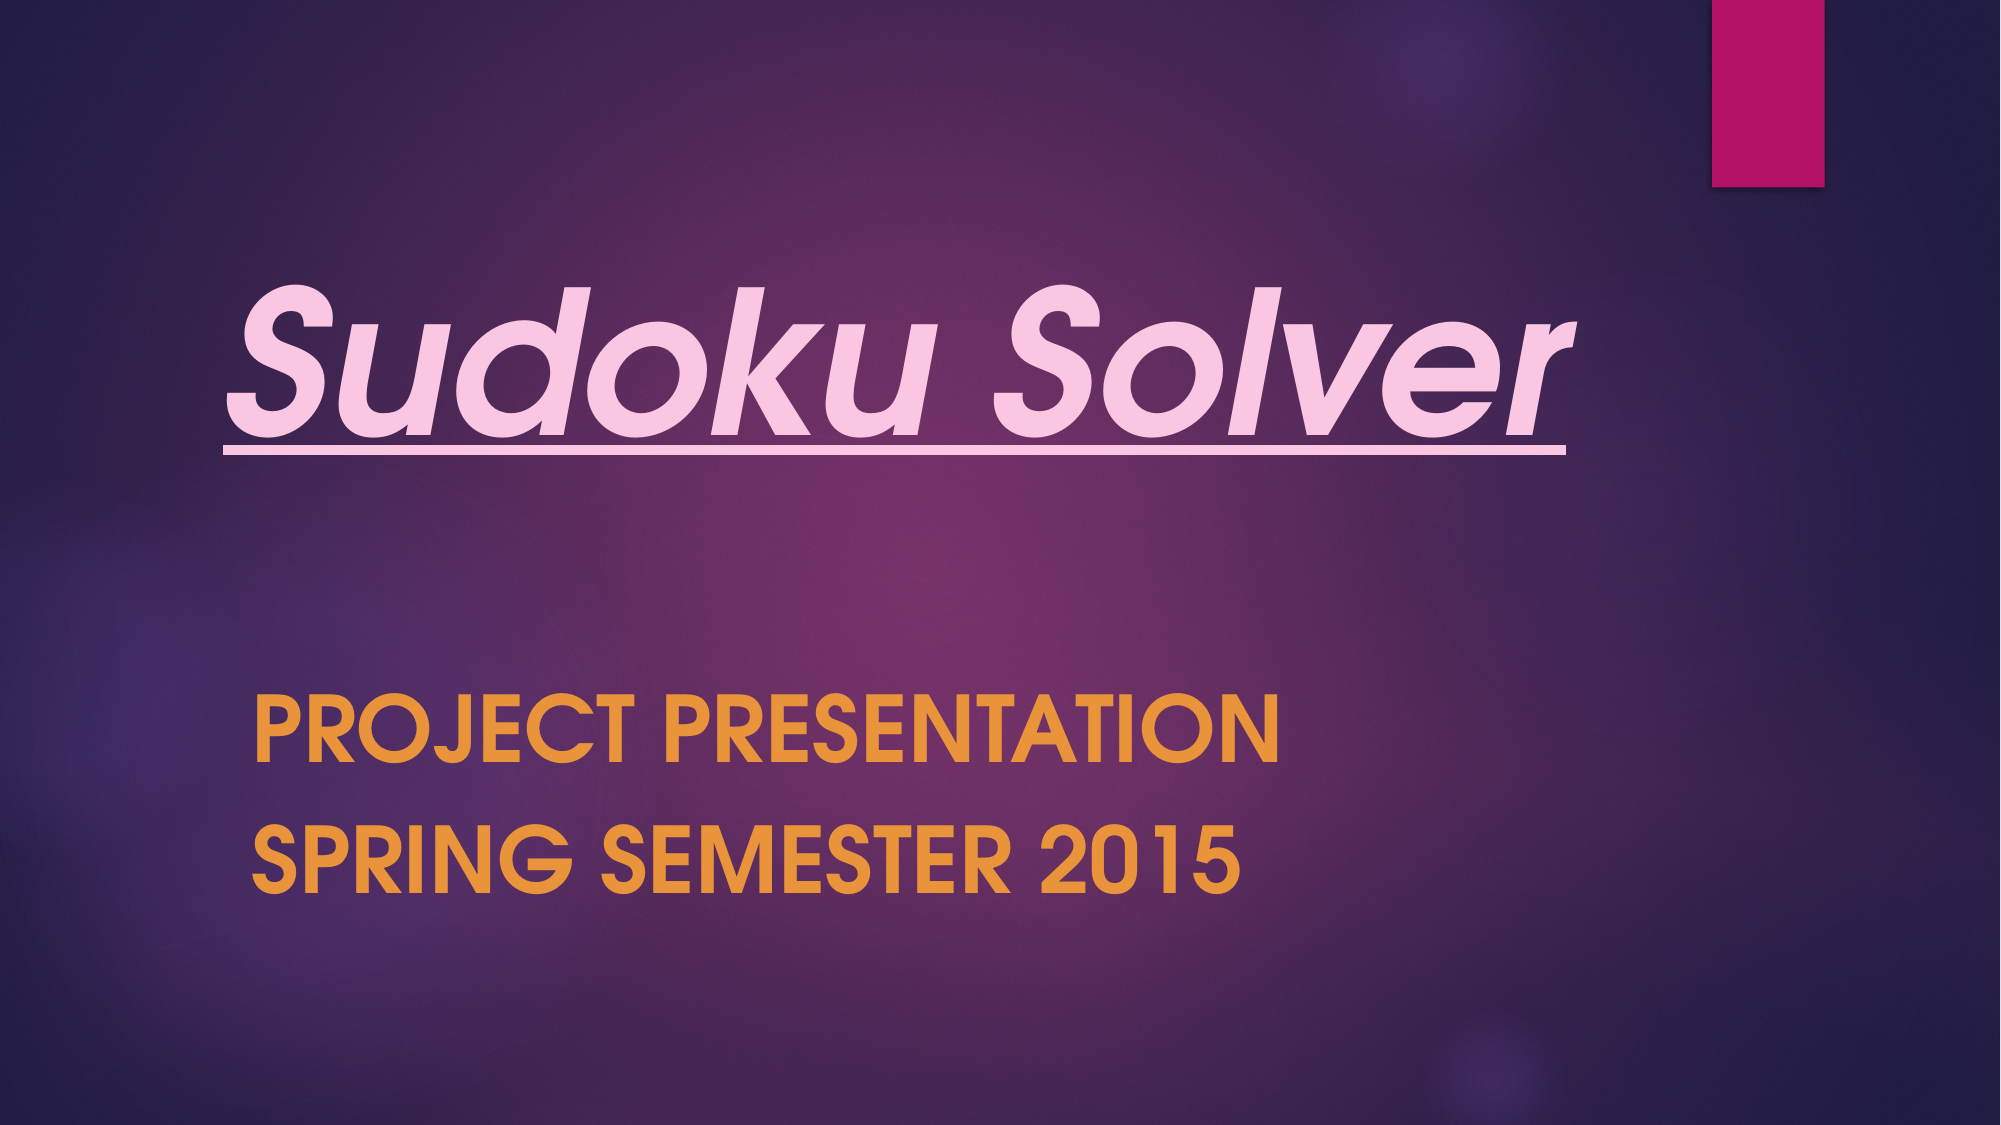

# Sudoku Solver
Project presentation
Spring semester 2015